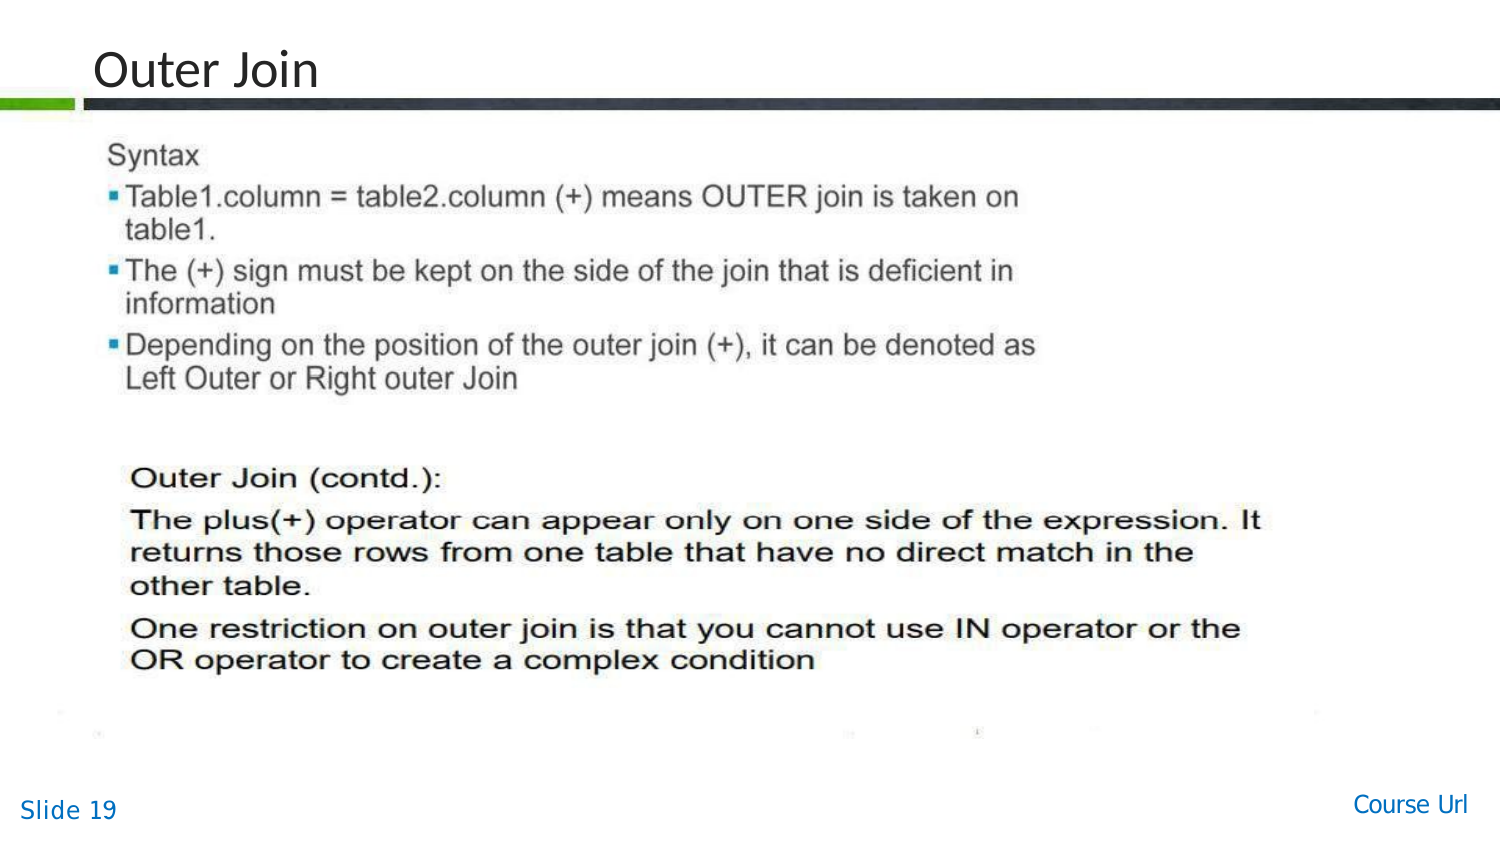

# Outer Join

Course Url
Slide 19